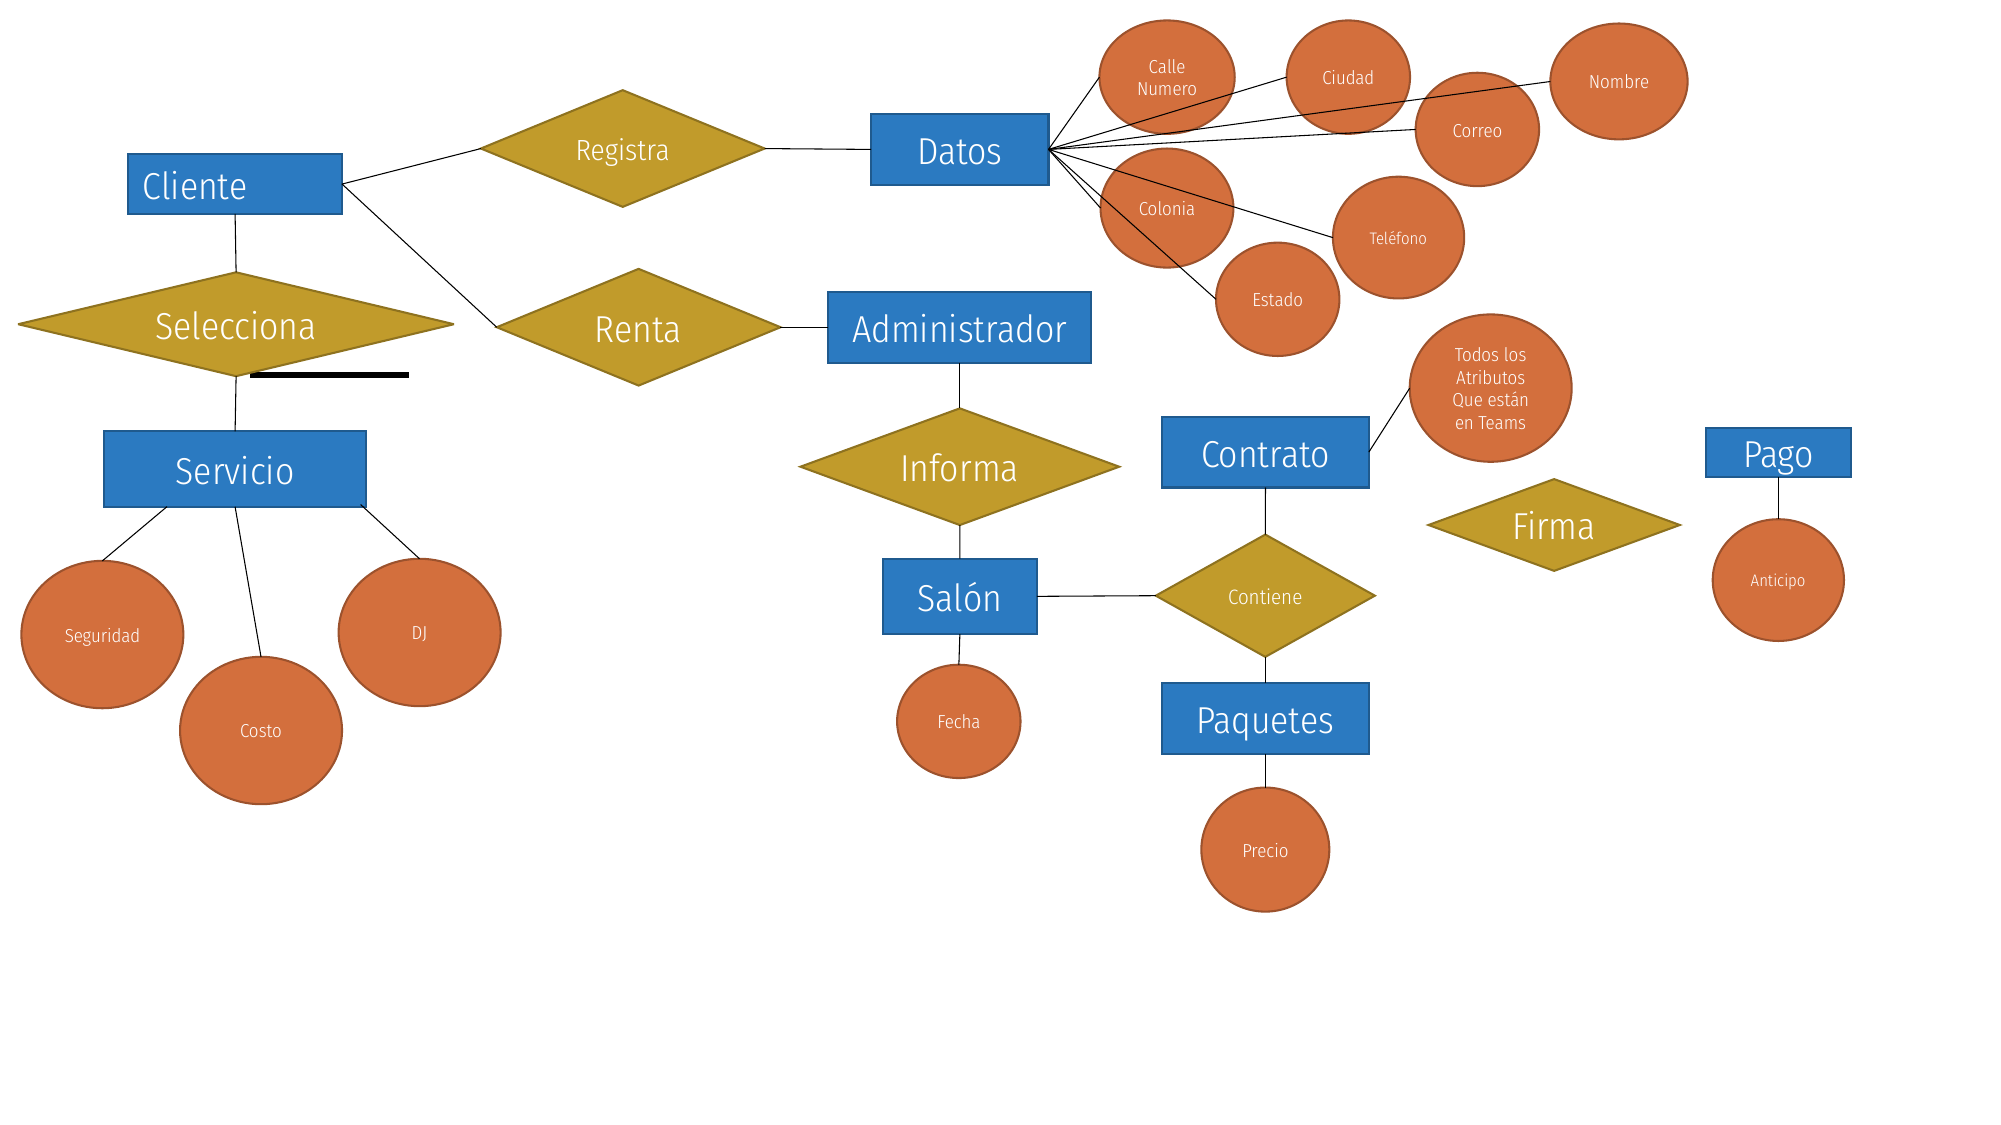

Calle
Numero
Ciudad
Nombre
Correo
Registra
Datos
Colonia
Cliente
Teléfono
Estado
Renta
Selecciona
Administrador
Todos los
Atributos
Que están en Teams
Informa
Contrato
Pago
Servicio
Firma
Anticipo
Contiene
Salón
DJ
Seguridad
Costo
Fecha
Paquetes
Precio